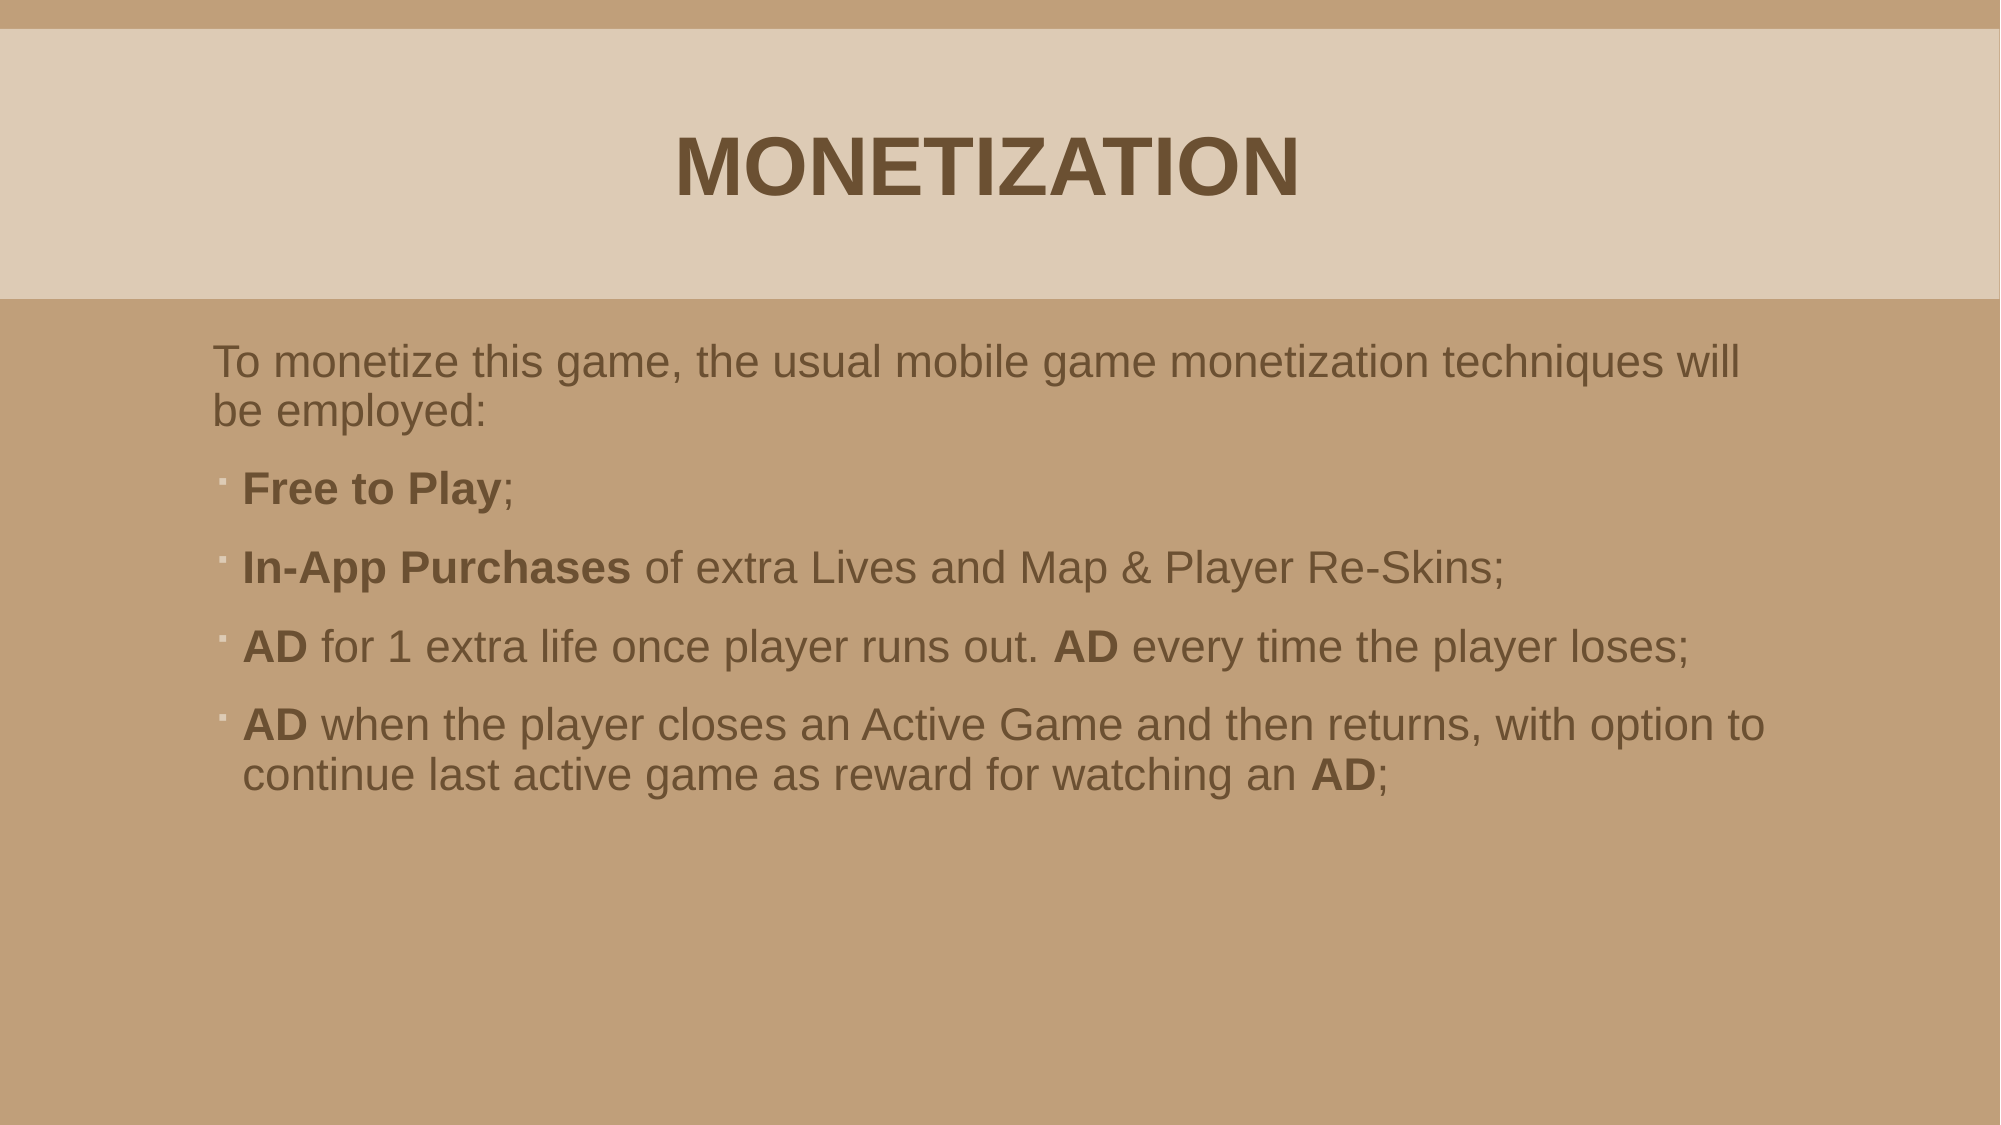

# Monetization
To monetize this game, the usual mobile game monetization techniques will be employed:
Free to Play;
In-App Purchases of extra Lives and Map & Player Re-Skins;
AD for 1 extra life once player runs out. AD every time the player loses;
AD when the player closes an Active Game and then returns, with option to continue last active game as reward for watching an AD;